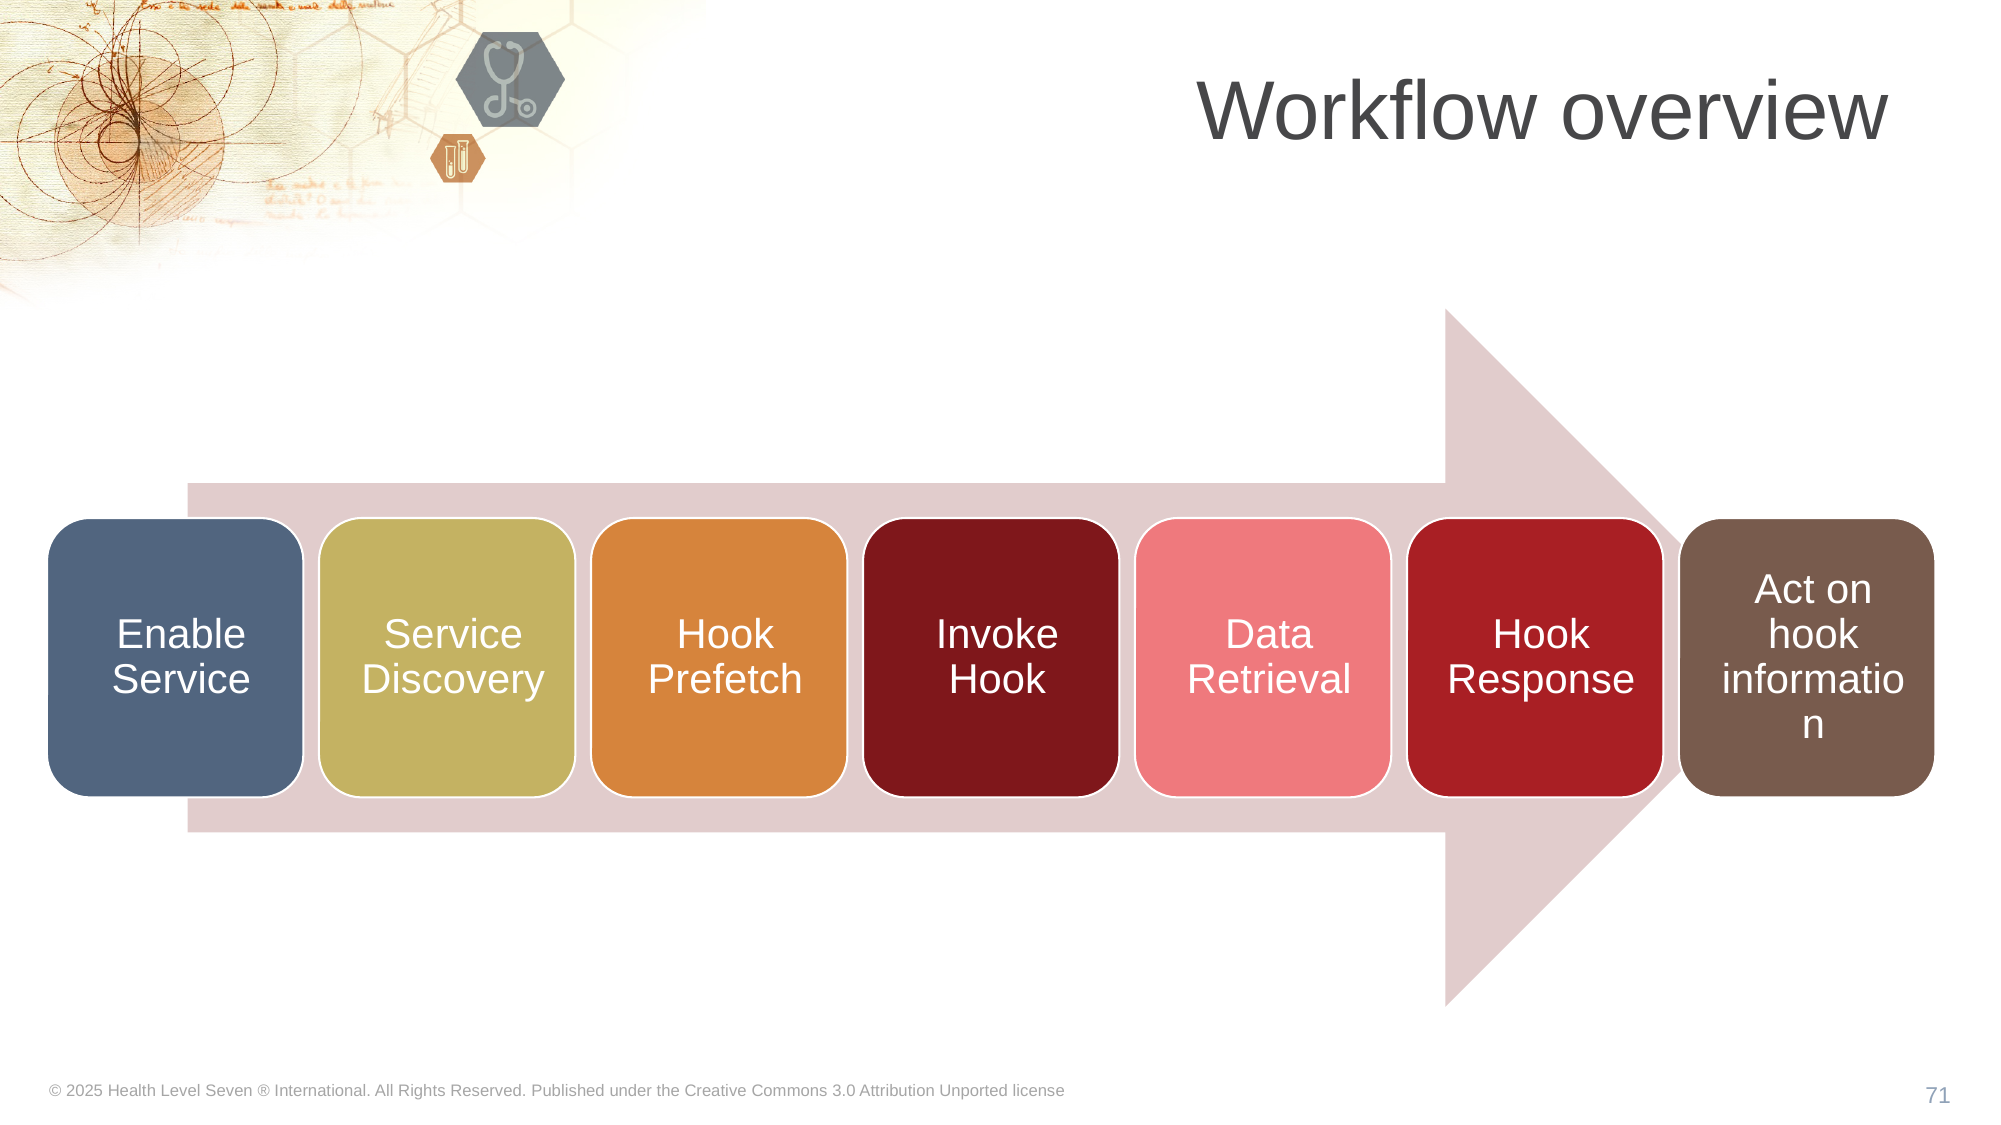

# Workflow overview
Enable Service
Service Discovery
Hook Prefetch
Invoke Hook
Data Retrieval
Hook Response
Act on hook information
71